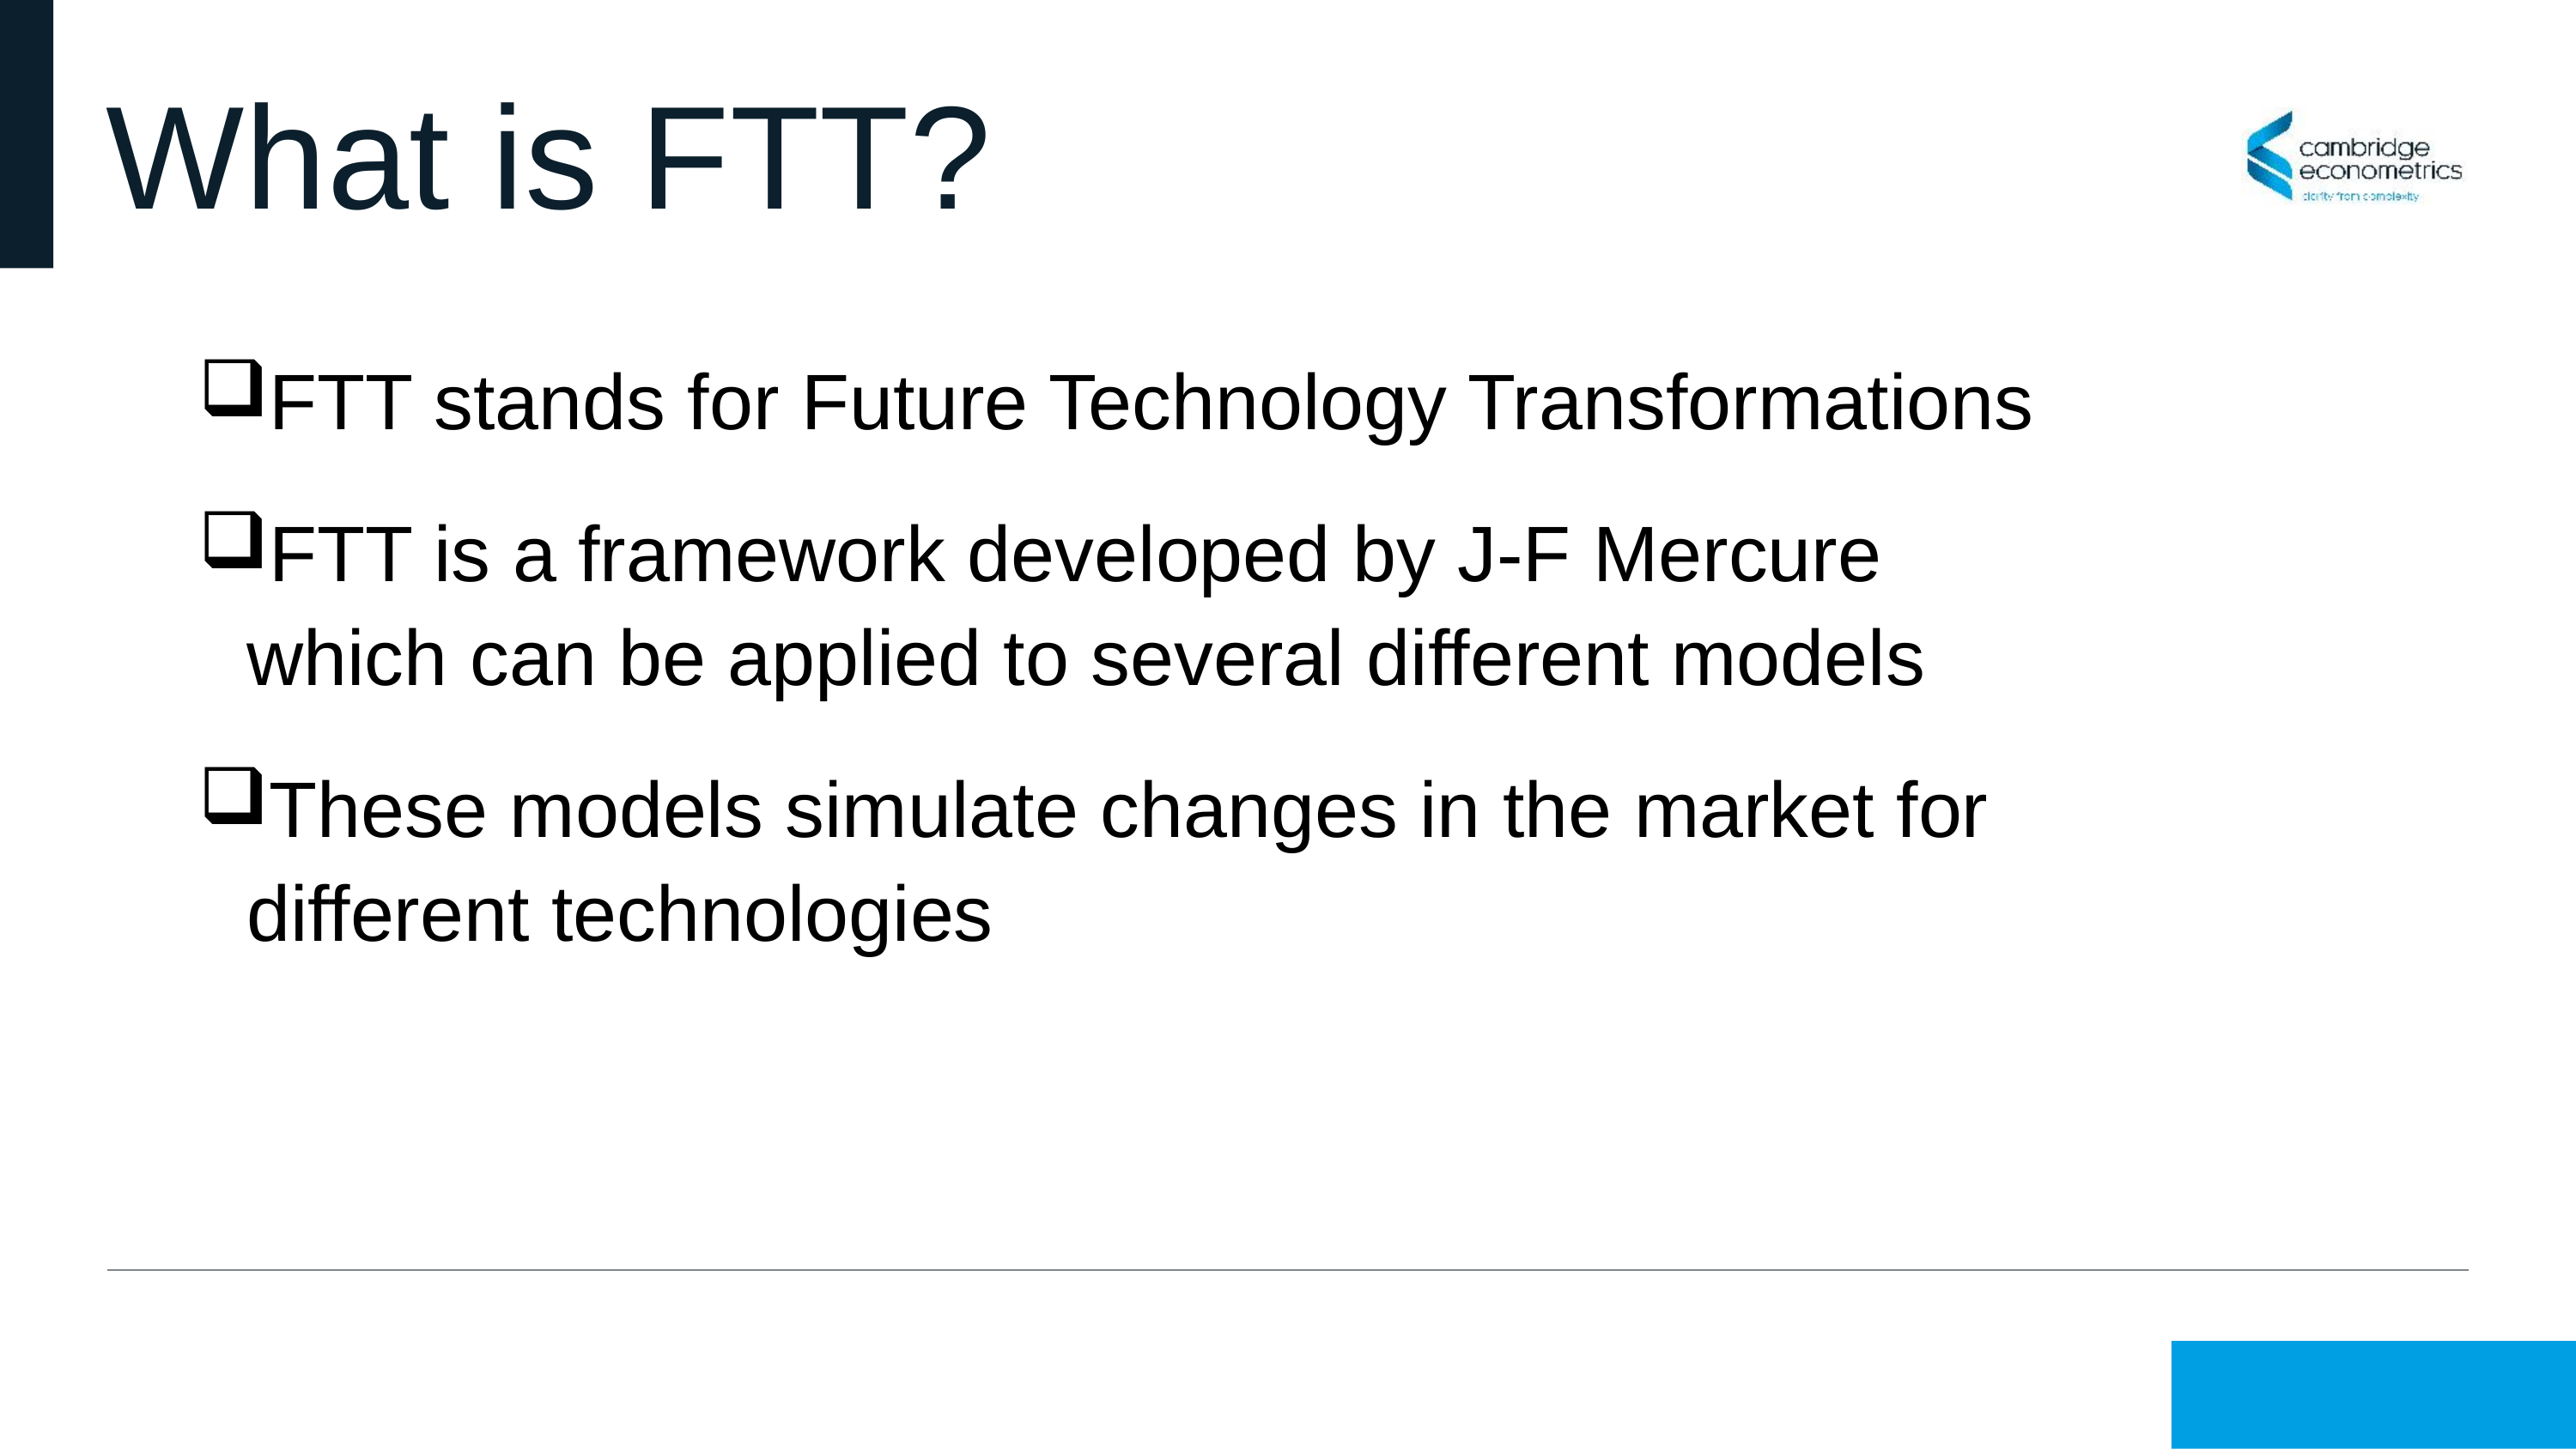

# What is FTT?
FTT stands for Future Technology Transformations
FTT is a framework developed by J-F Mercure which can be applied to several different models
These models simulate changes in the market for different technologies